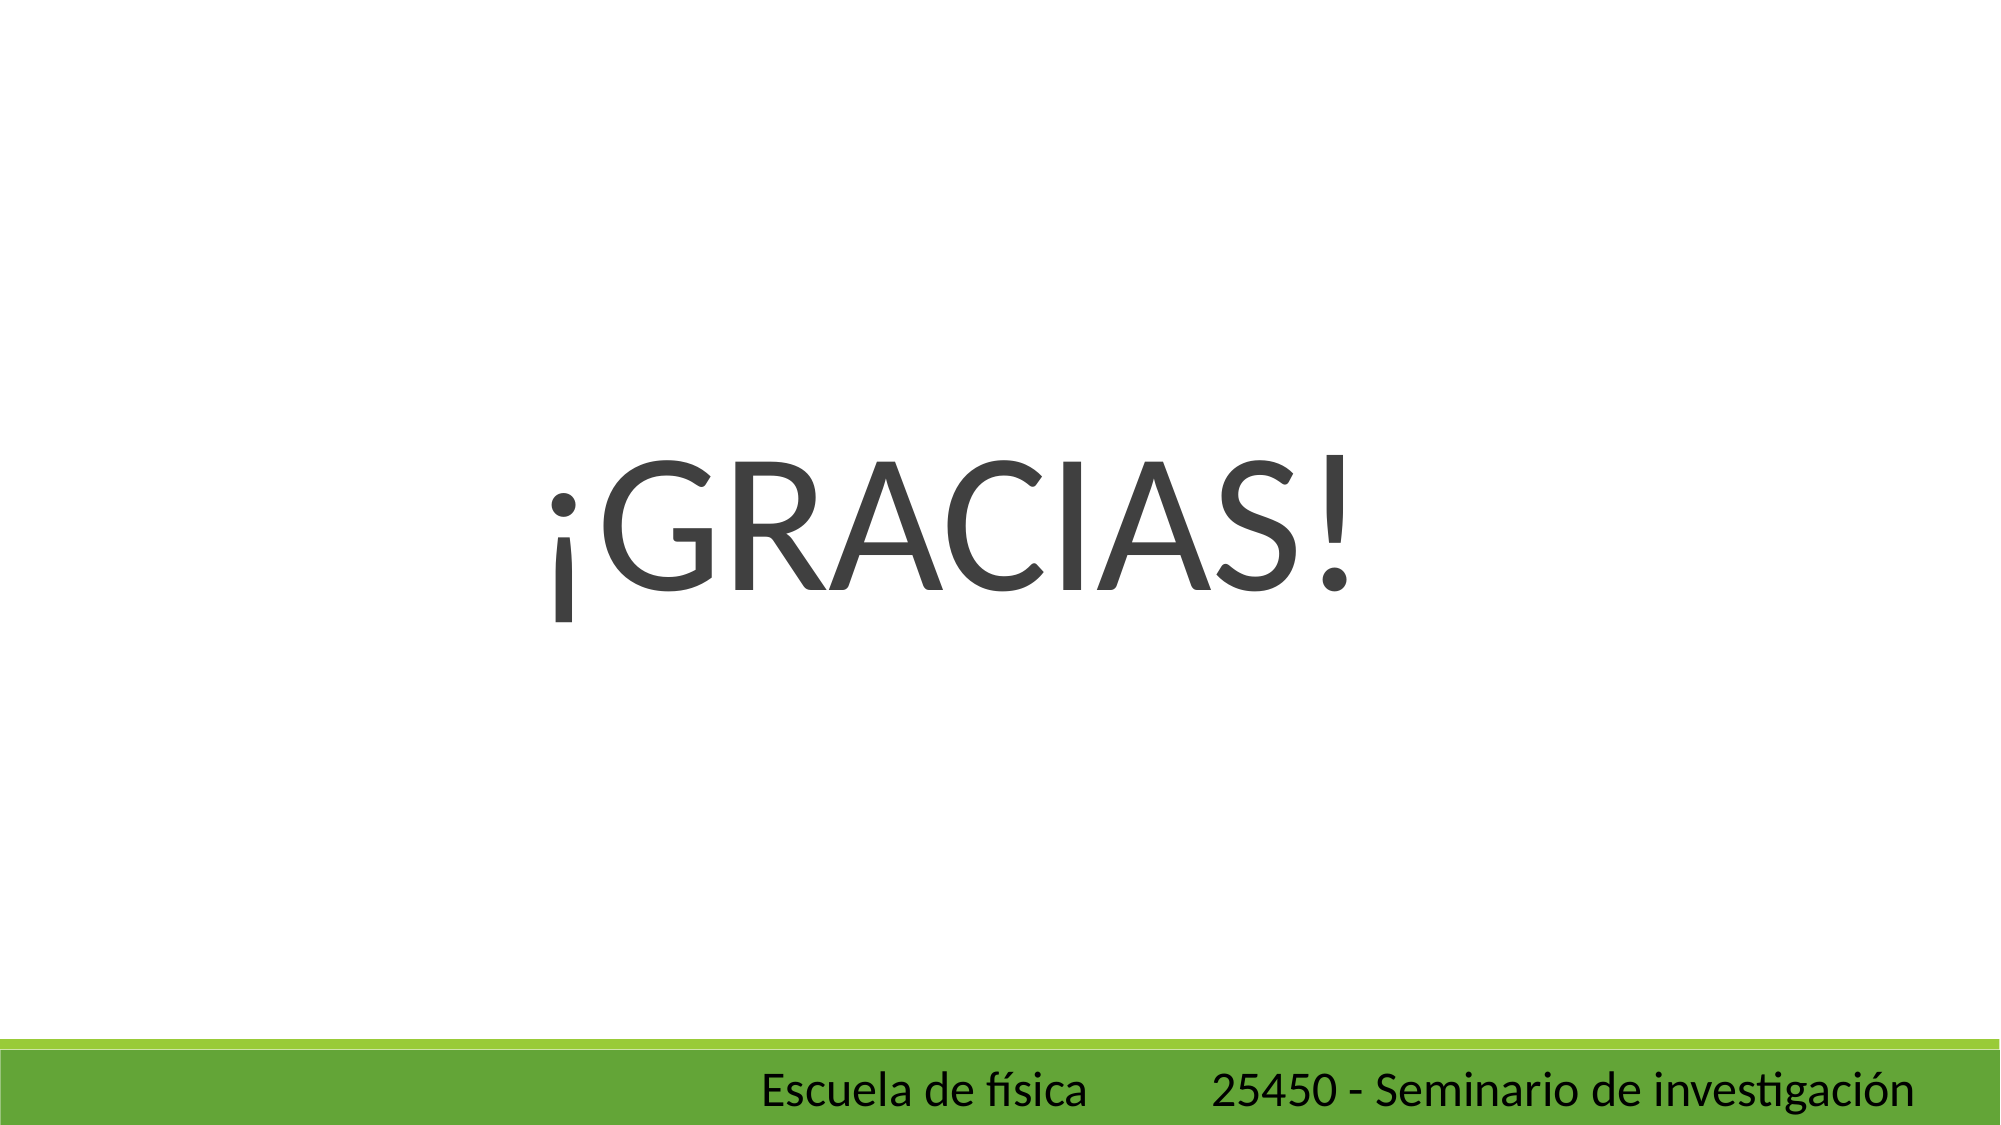

¡GRACIAS!
Escuela de física	25450 - Seminario de investigación